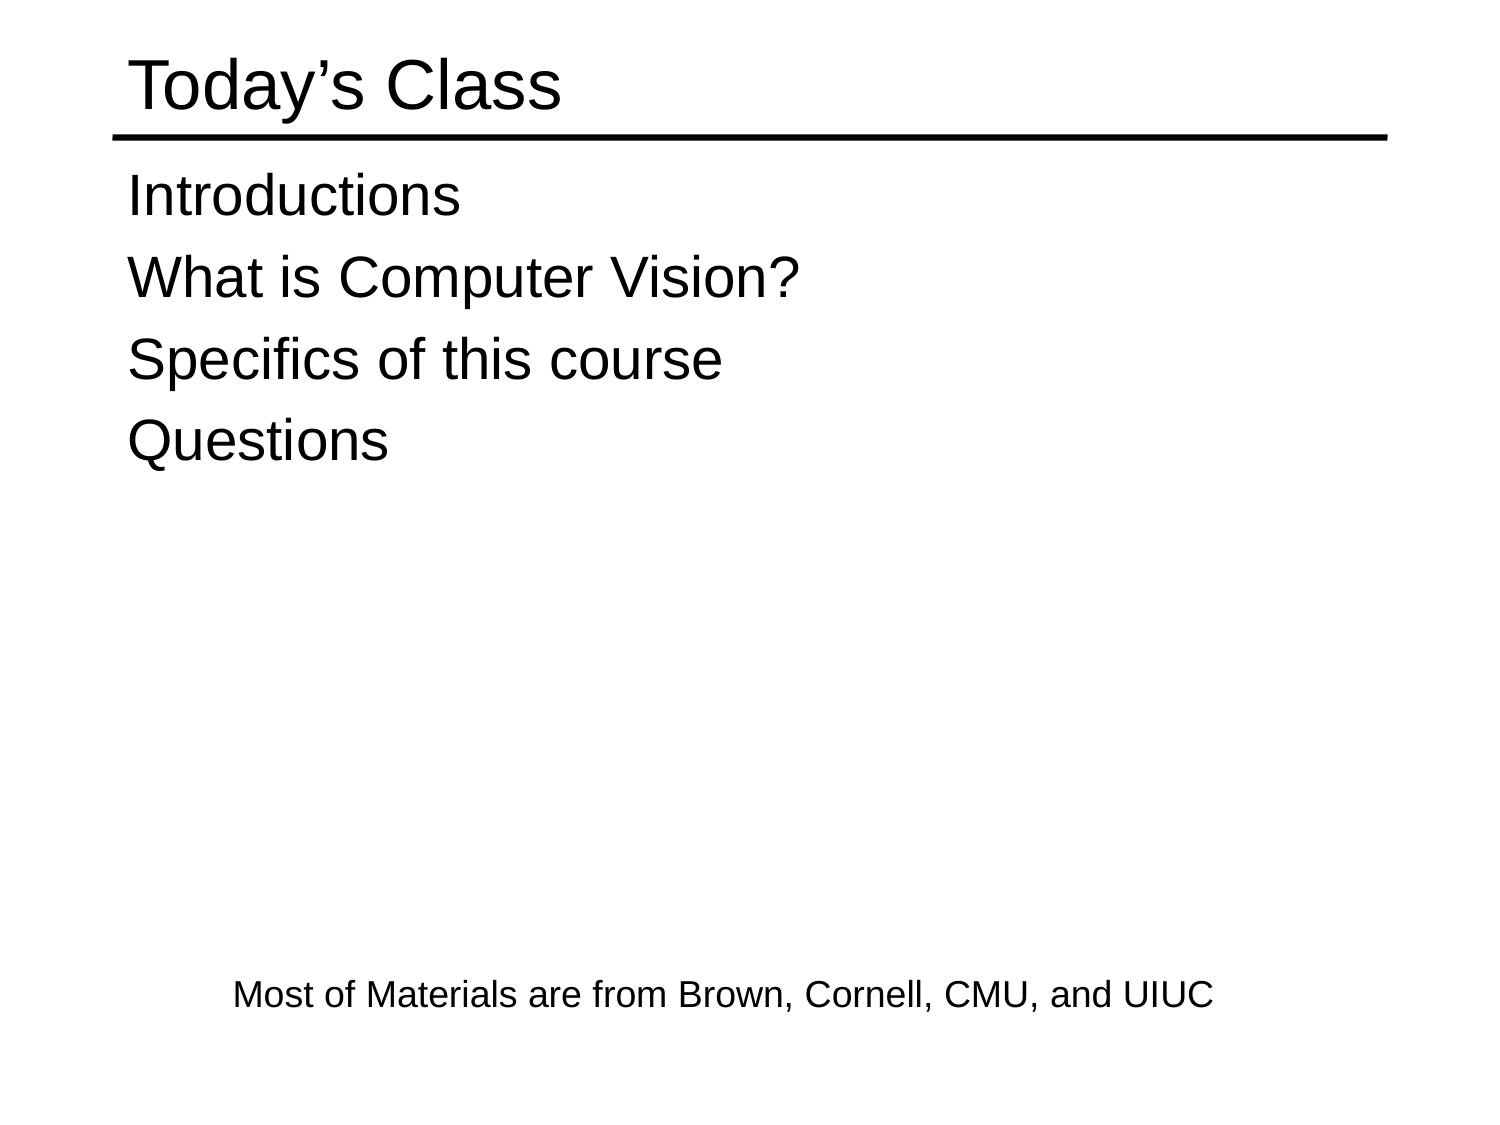

# Today’s Class
Introductions
What is Computer Vision?
Specifics of this course
Questions
Most of Materials are from Brown, Cornell, CMU, and UIUC